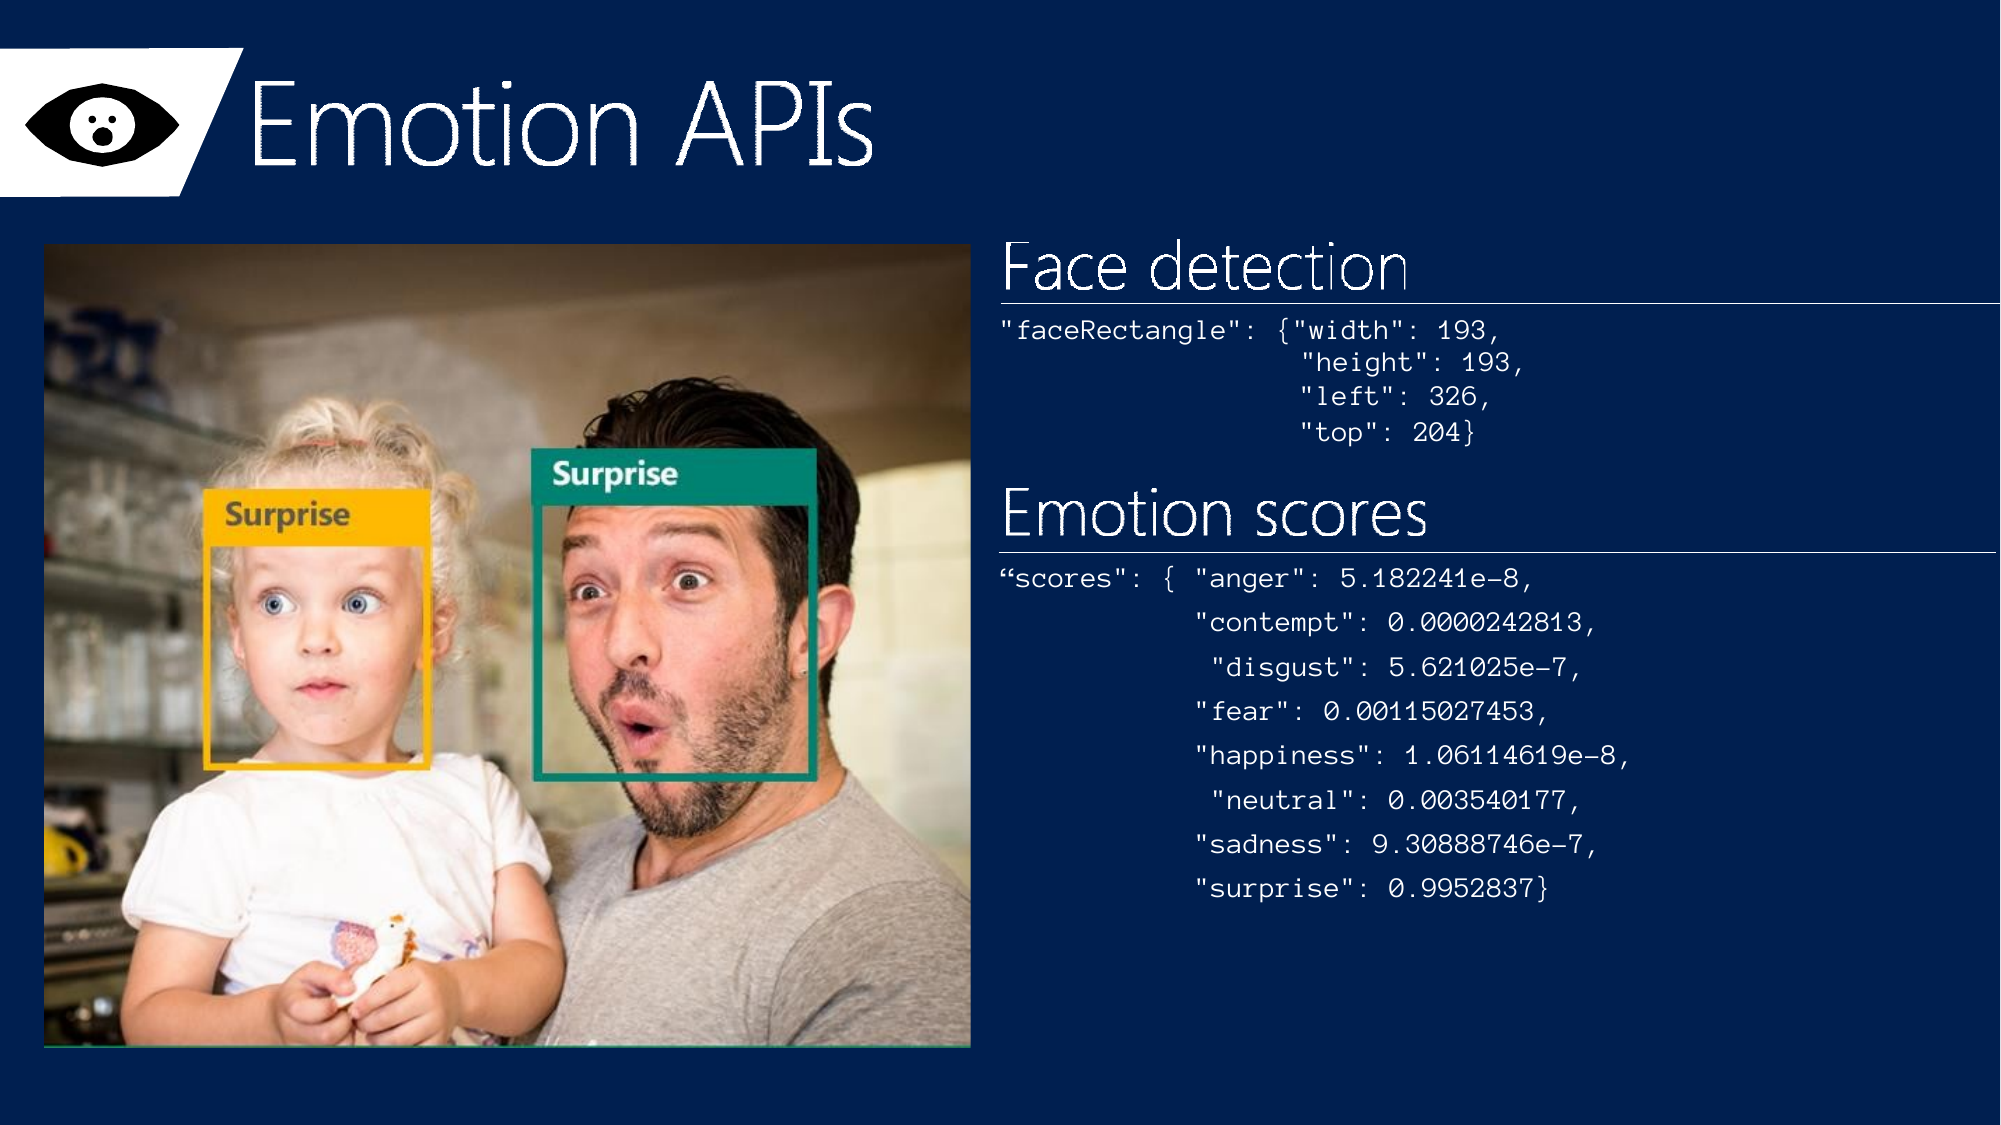

"faceRectangle": {"width": 193,
"height": 193,
"left": 326,
"top": 204}

“scores": { "anger": 5.182241e-8,
"contempt": 0.0000242813,  "disgust": 5.621025e-7,  "fear": 0.00115027453,
"happiness": 1.06114619e-8,  "neutral": 0.003540177,  "sadness": 9.30888746e-7,  "surprise": 0.9952837}